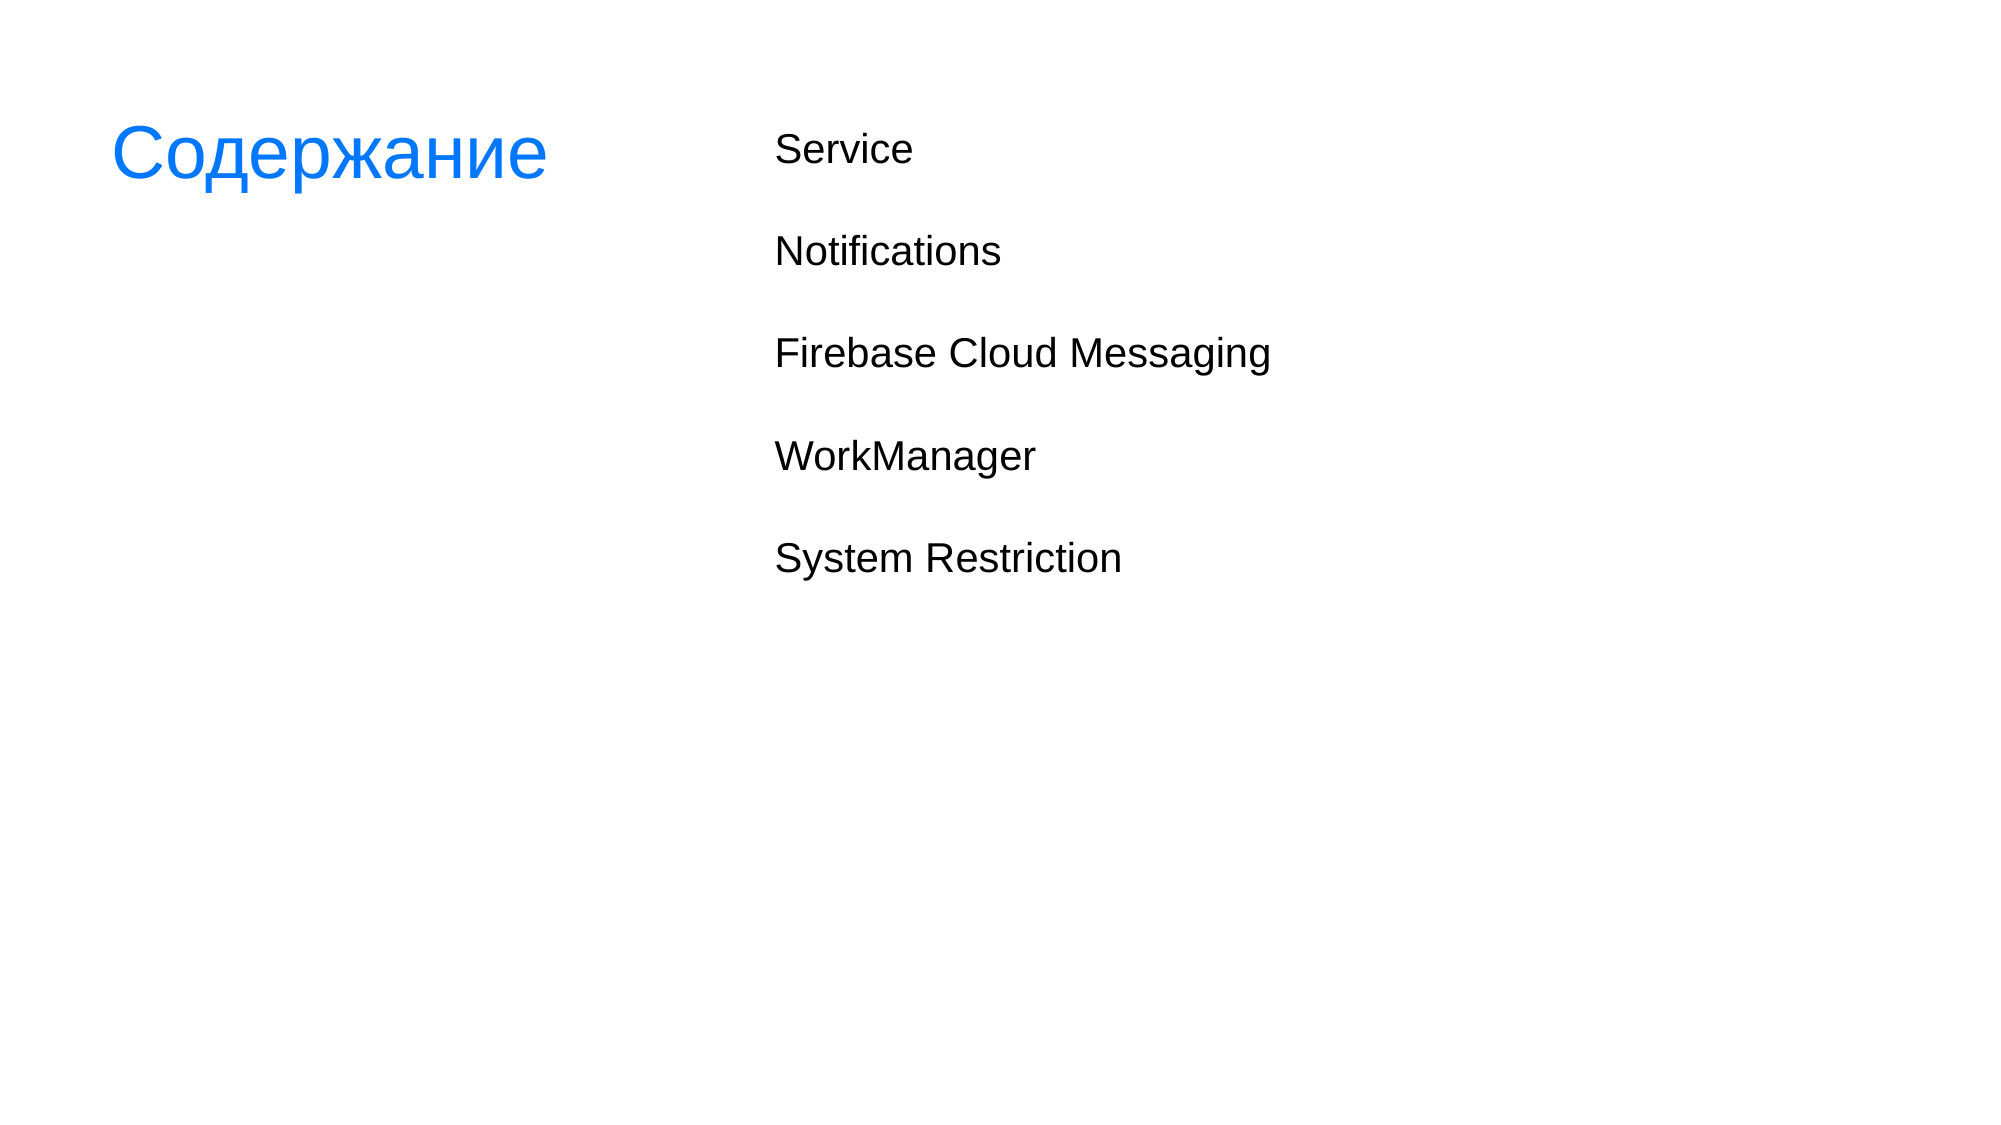

# Содержание
| Service |  |
| --- | --- |
| Notifications |  |
| Firebase Cloud Messaging |  |
| WorkManager |  |
| System Restriction |  |